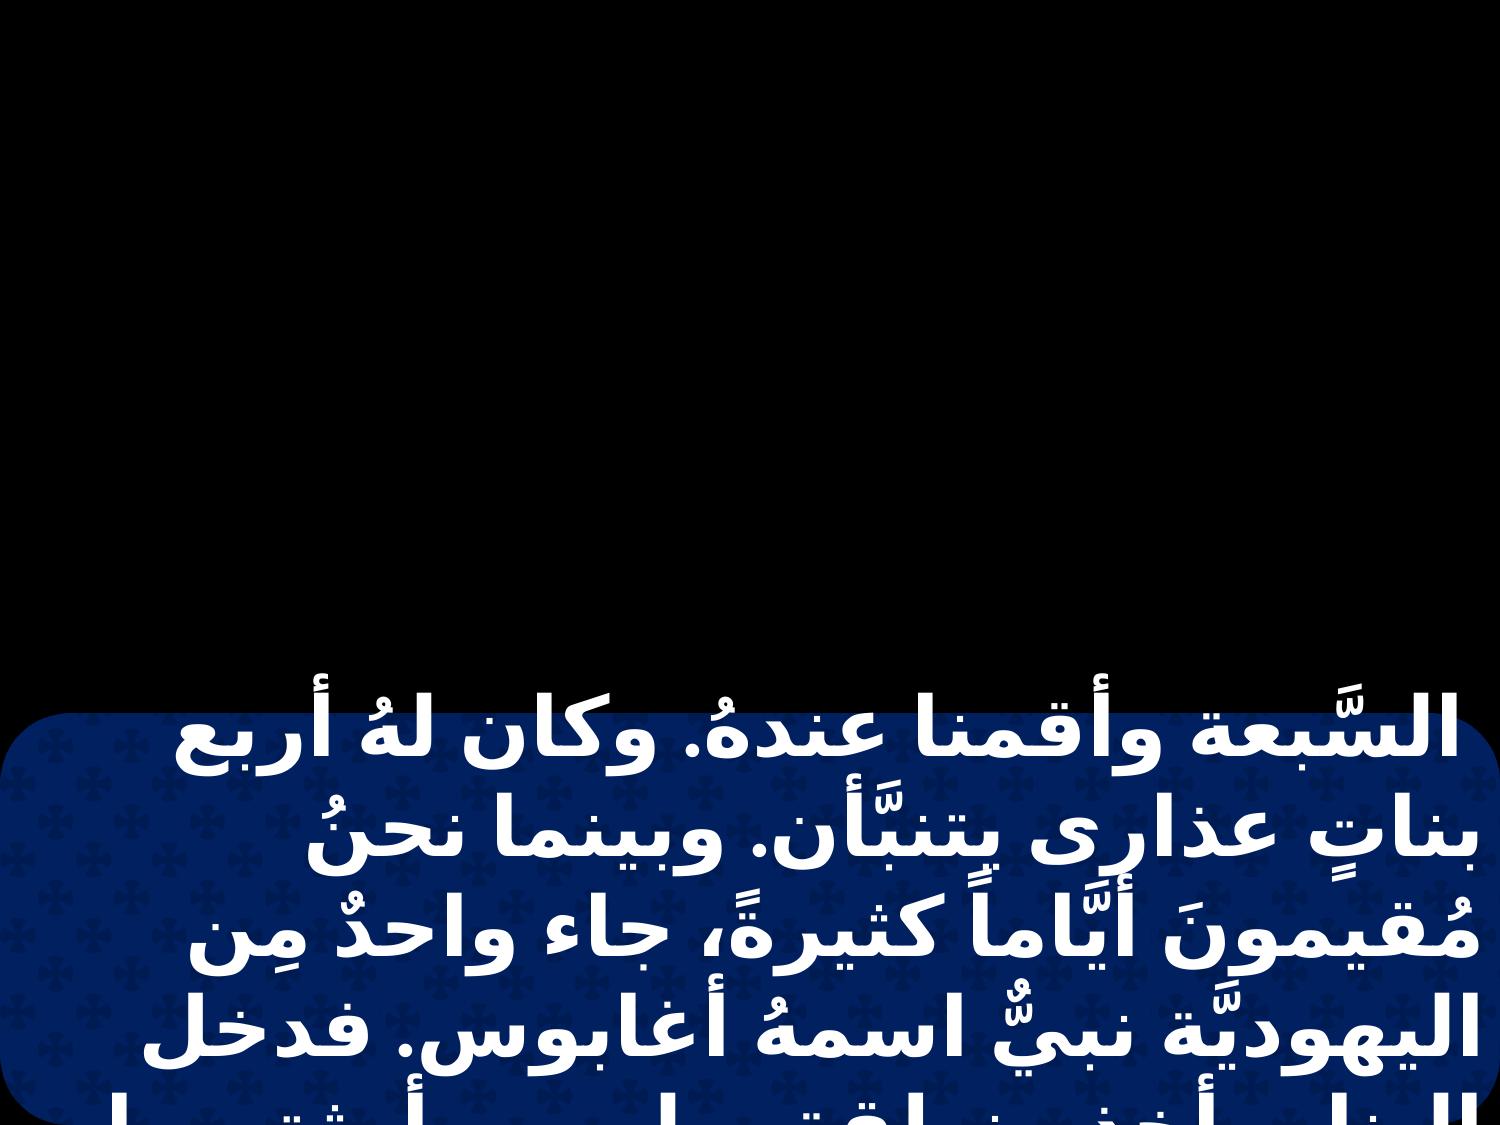

السَّبعة وأقمنا عندهُ. وكان لهُ أربع بناتٍ عذارى يتنبَّأن. وبينما نحنُ مُقيمونَ أيَّاماً كثيرةً، جاء واحدٌ مِن اليهوديَّة نبيٌّ اسمهُ أغابوس. فدخل إلينا، وأخذ منطقة بولس، وأوثق بها يديه